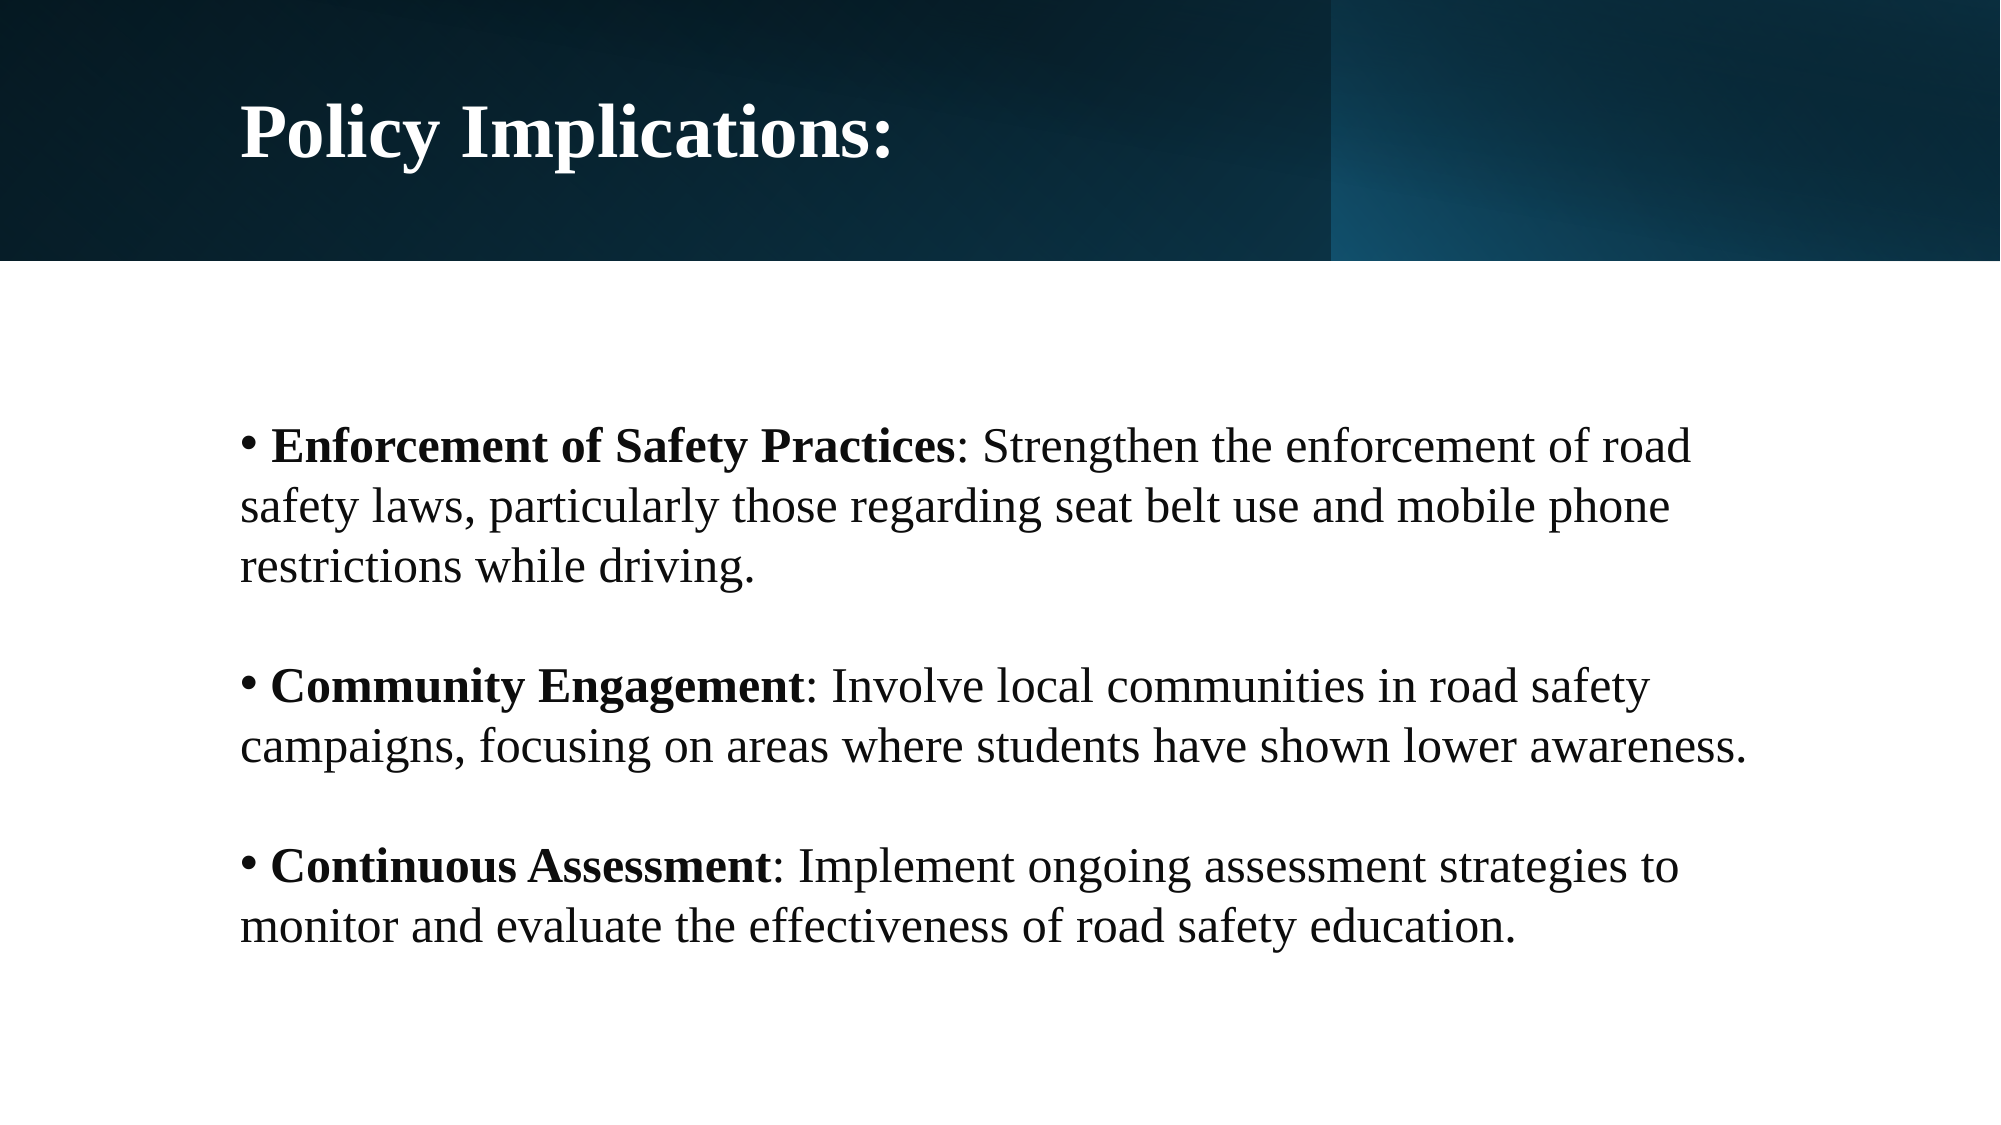

# Policy Implications:
 Enforcement of Safety Practices: Strengthen the enforcement of road safety laws, particularly those regarding seat belt use and mobile phone restrictions while driving.

 Community Engagement: Involve local communities in road safety campaigns, focusing on areas where students have shown lower awareness.

 Continuous Assessment: Implement ongoing assessment strategies to monitor and evaluate the effectiveness of road safety education.